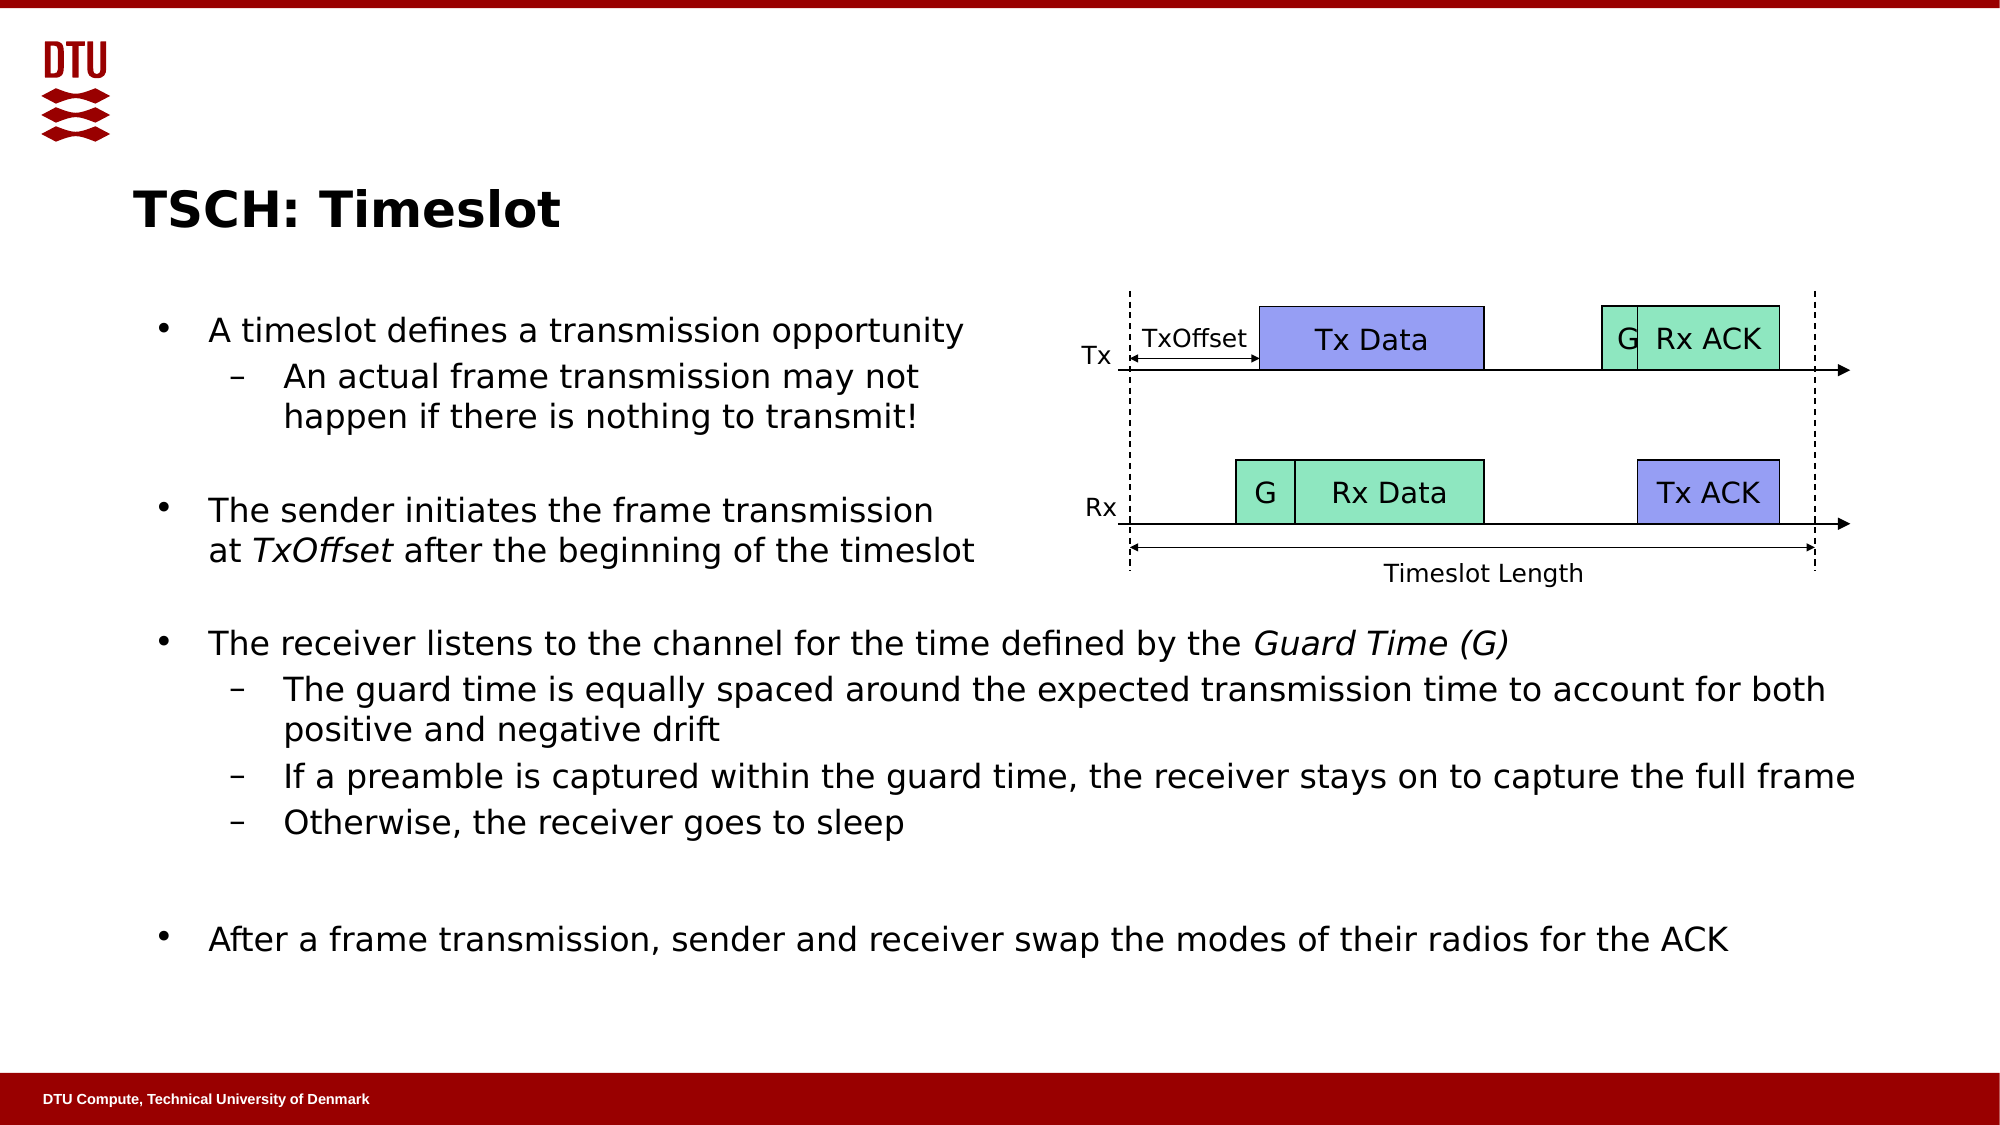

# TSCH: Timeslot

A timeslot defines a transmission opportunity
An actual frame transmission may not
happen if there is nothing to transmit!

The sender initiates the frame transmission
at TxOffset after the beginning of the timeslot

The receiver listens to the channel for the time defined by the Guard Time (G)
The guard time is equally spaced around the expected transmission time to account for both positive and negative drift
If a preamble is captured within the guard time, the receiver stays on to capture the full frame
Otherwise, the receiver goes to sleep

After a frame transmission, sender and receiver swap the modes of their radios for the ACK
G
Rx ACK
Tx Data
TxOffset
G
Rx Data
Tx ACK
Timeslot Length
Tx
Rx